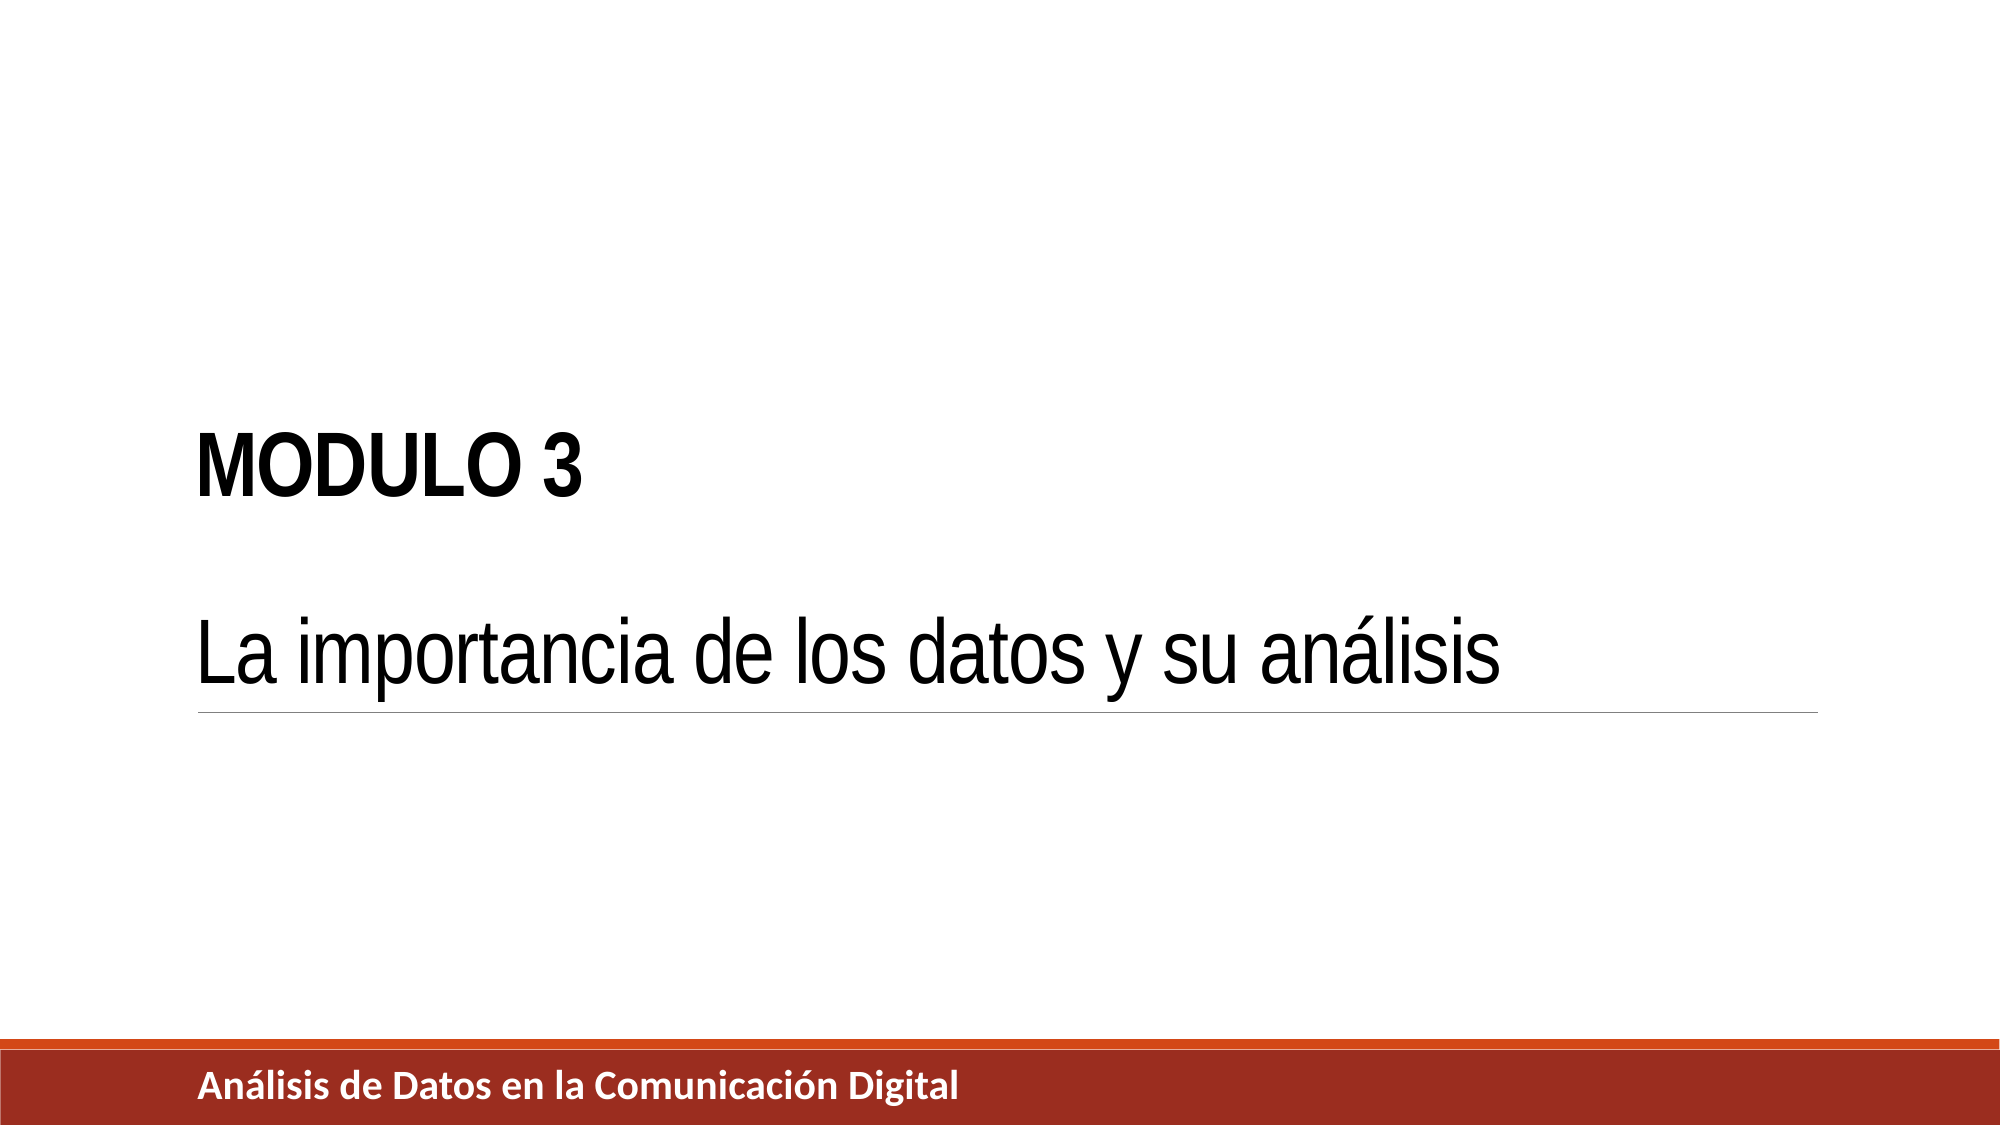

# MODULO 3 La importancia de los datos y su análisis
Análisis de Datos en la Comunicación Digital